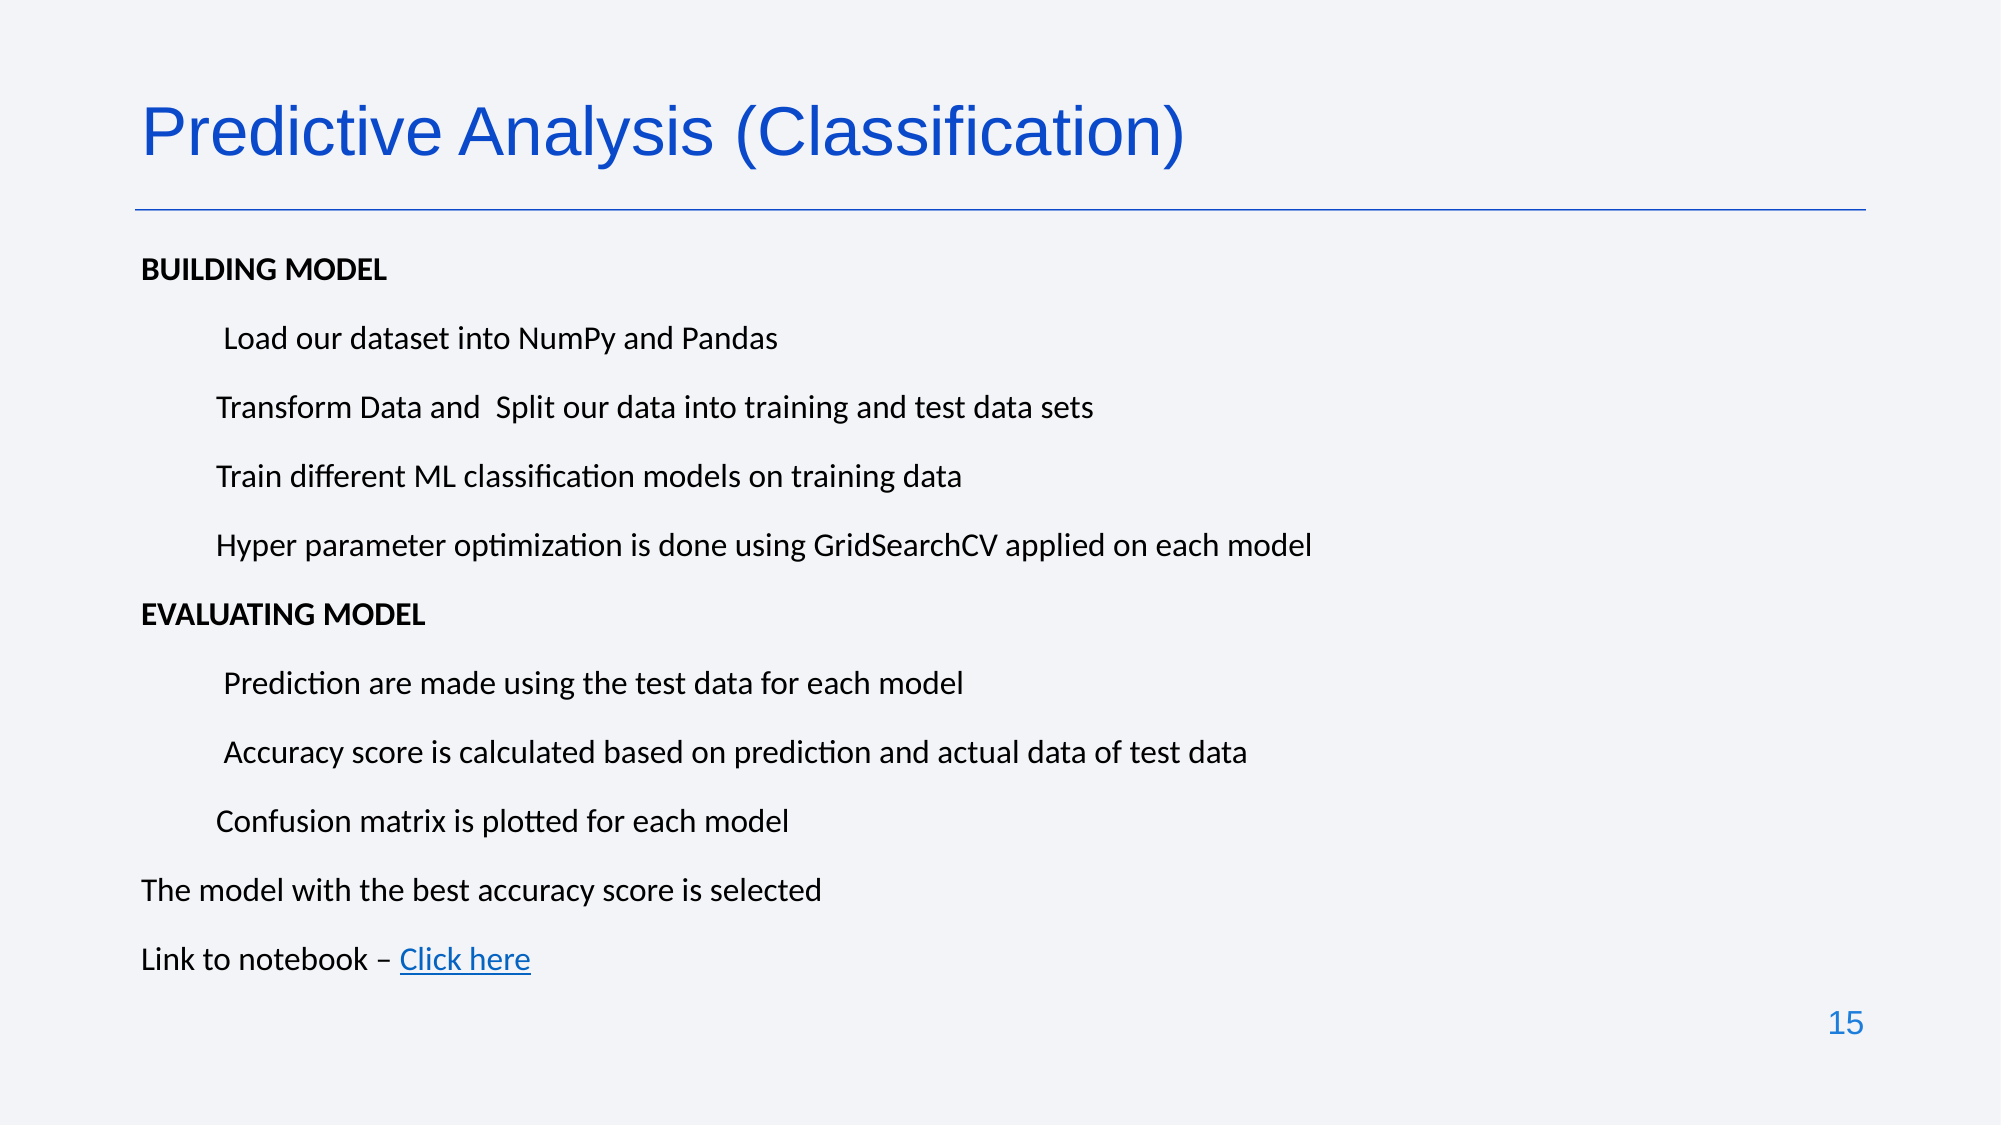

Predictive Analysis (Classification)
BUILDING MODEL
 Load our dataset into NumPy and Pandas
Transform Data and  Split our data into training and test data sets
Train different ML classification models on training data
Hyper parameter optimization is done using GridSearchCV applied on each model
EVALUATING MODEL
 Prediction are made using the test data for each model
 Accuracy score is calculated based on prediction and actual data of test data
Confusion matrix is plotted for each model
The model with the best accuracy score is selected
Link to notebook – Click here

15